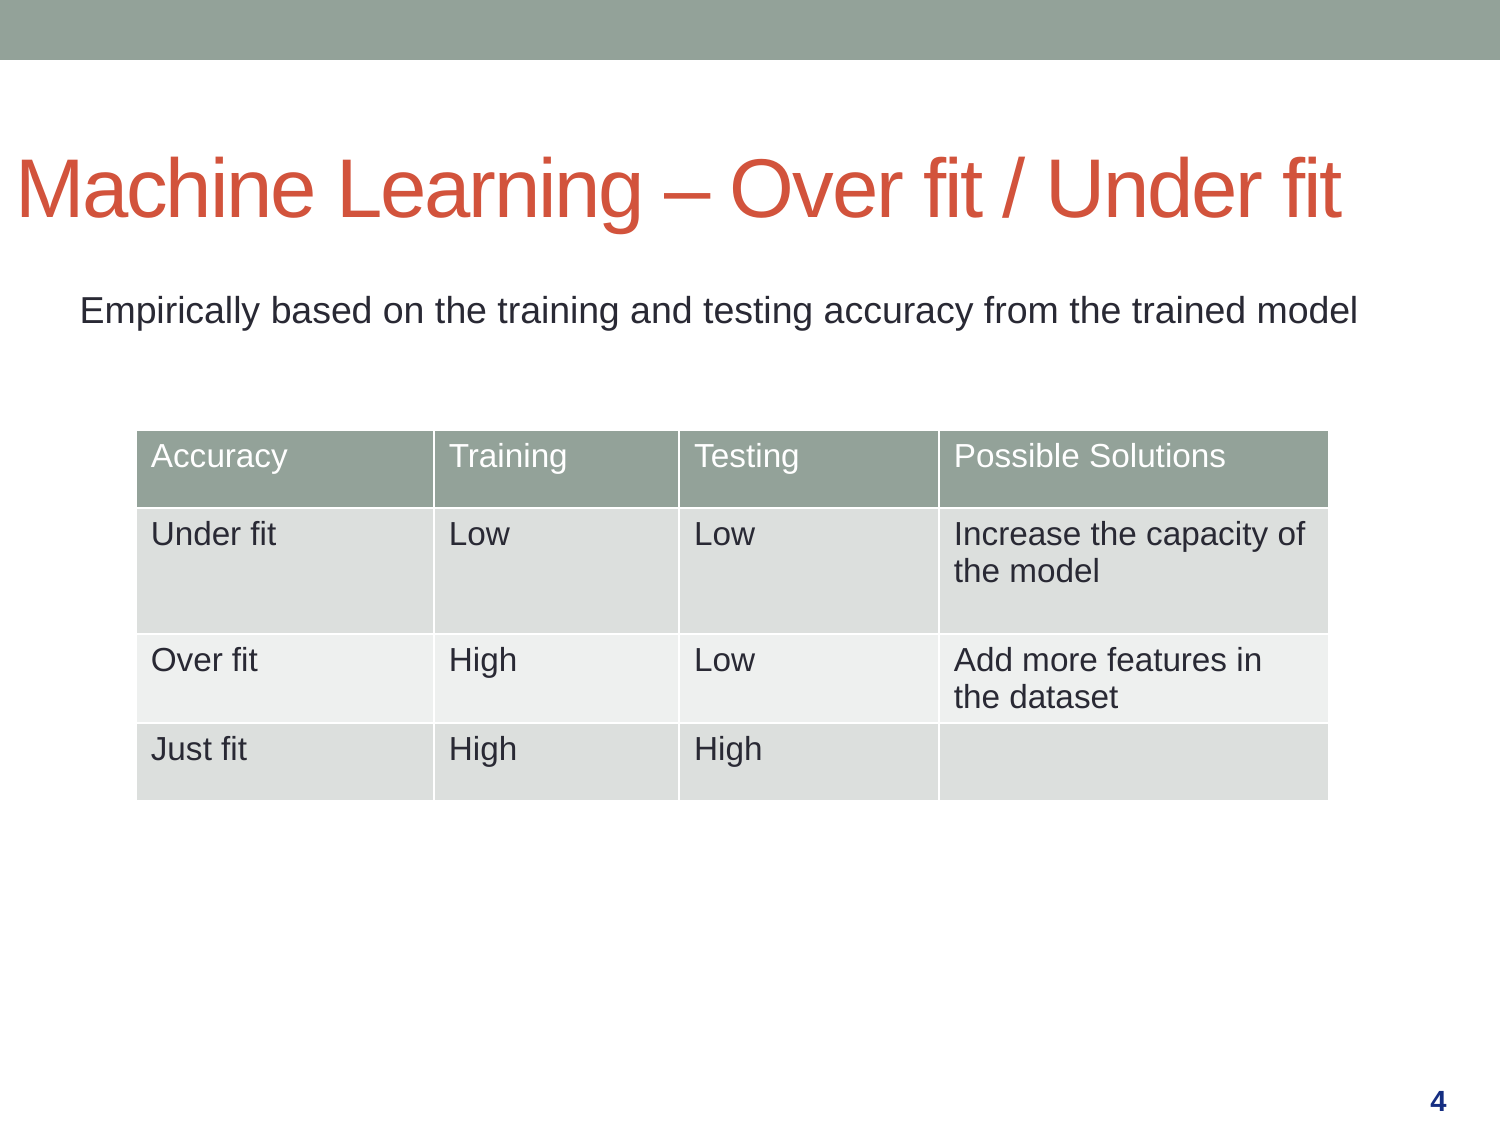

Machine Learning – Over fit / Under fit
Empirically based on the training and testing accuracy from the trained model

| Accuracy | Training | Testing | Possible Solutions |
| --- | --- | --- | --- |
| Under fit | Low | Low | Increase the capacity of the model |
| Over fit | High | Low | Add more features in the dataset |
| Just fit | High | High |  |
4